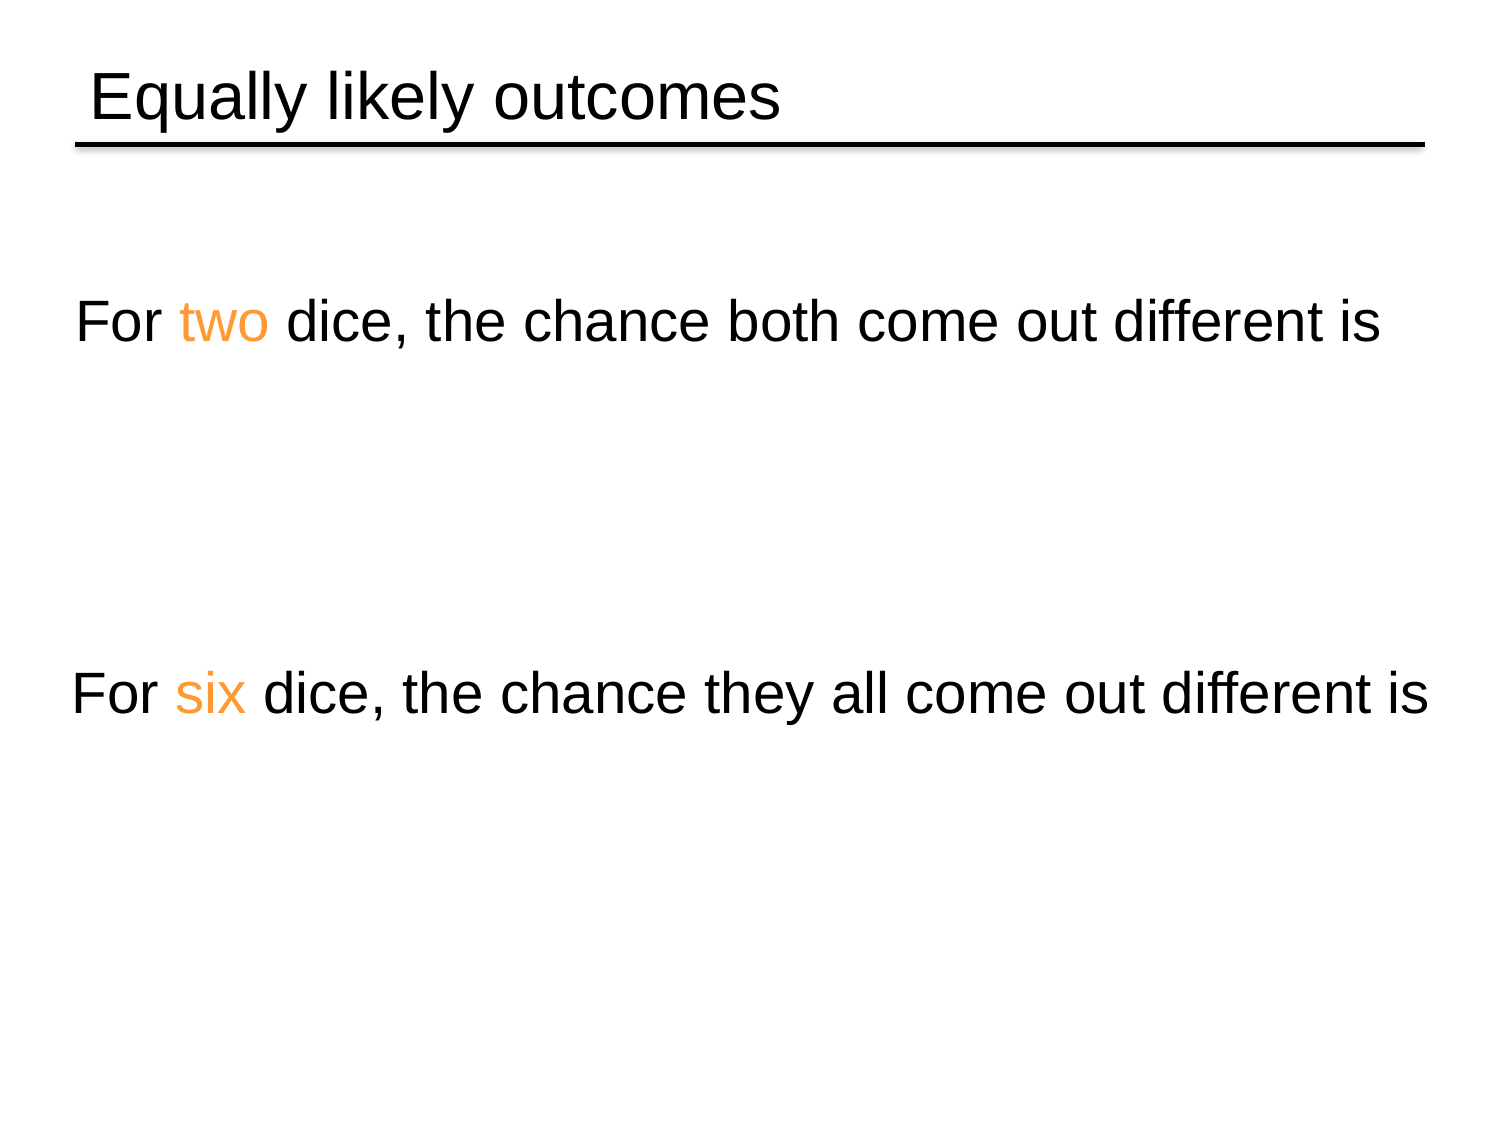

# Equally likely outcomes
For two dice, the chance both come out different is
For six dice, the chance they all come out different is